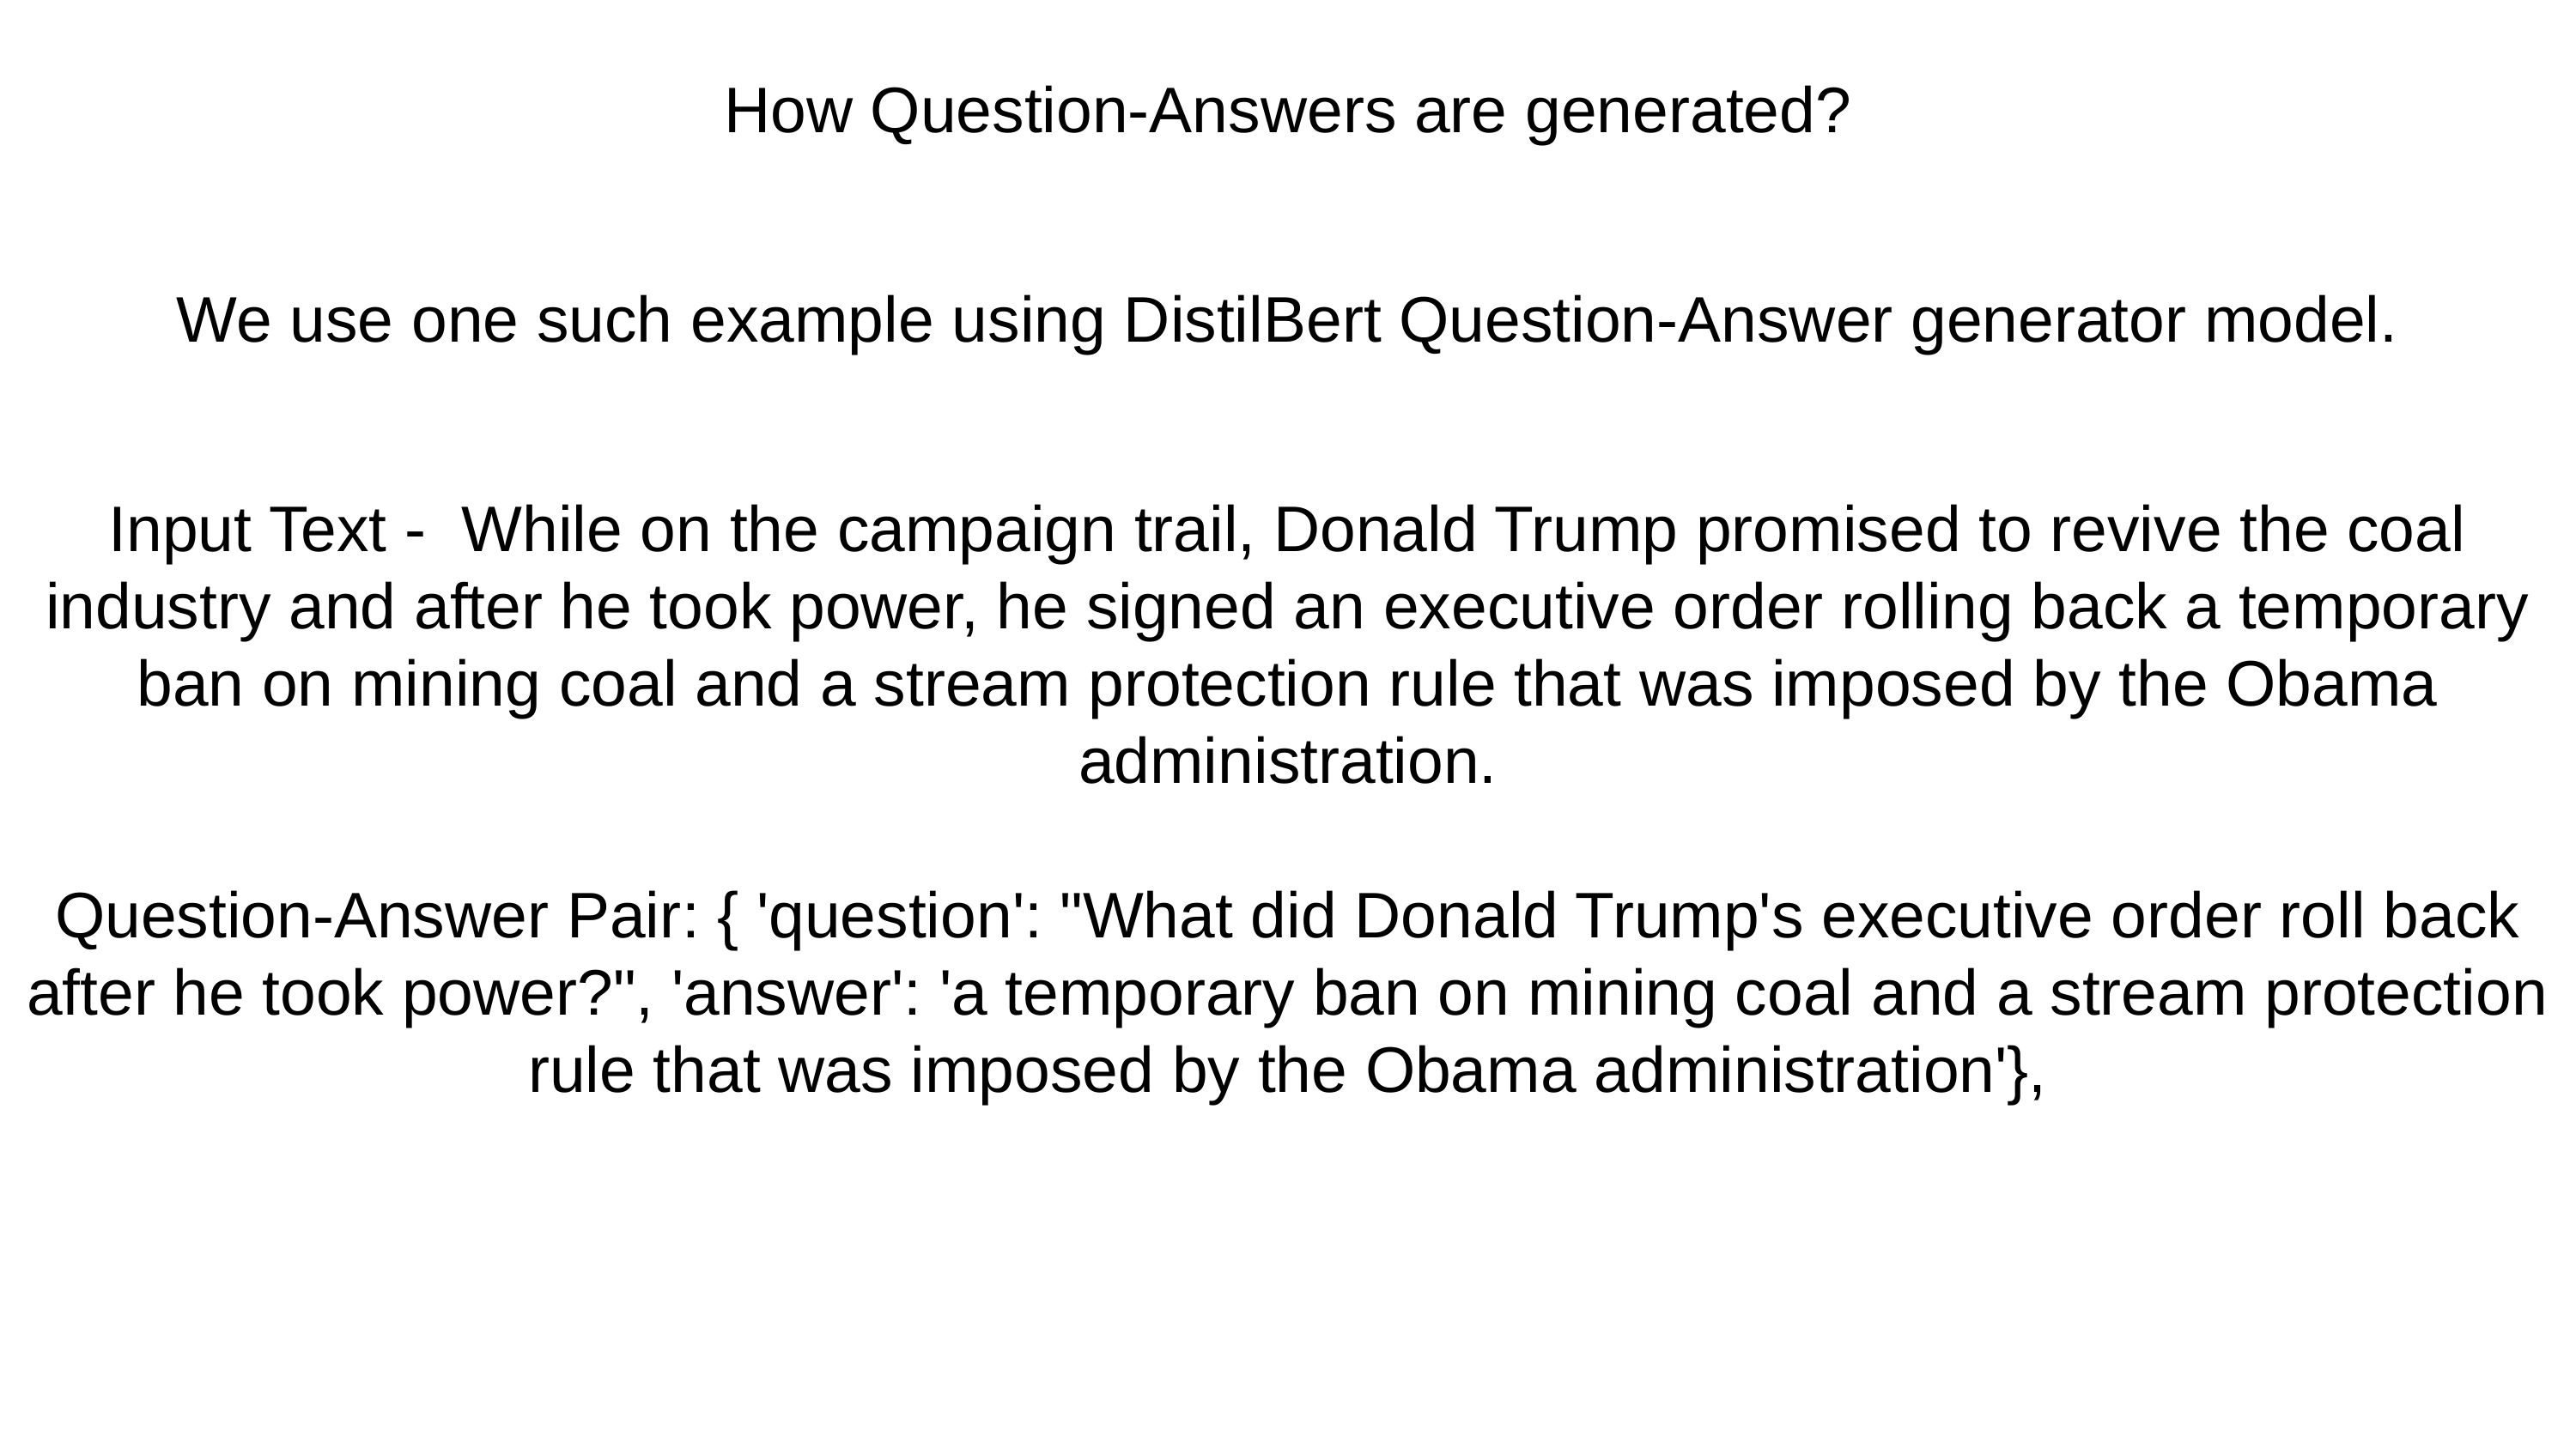

How Question-Answers are generated?
We use one such example using DistilBert Question-Answer generator model.
Input Text -  While on the campaign trail, Donald Trump promised to revive the coal industry and after he took power, he signed an executive order rolling back a temporary ban on mining coal and a stream protection rule that was imposed by the Obama administration.

Question-Answer Pair: { 'question': "What did Donald Trump's executive order roll back after he took power?", 'answer': 'a temporary ban on mining coal and a stream protection rule that was imposed by the Obama administration'},